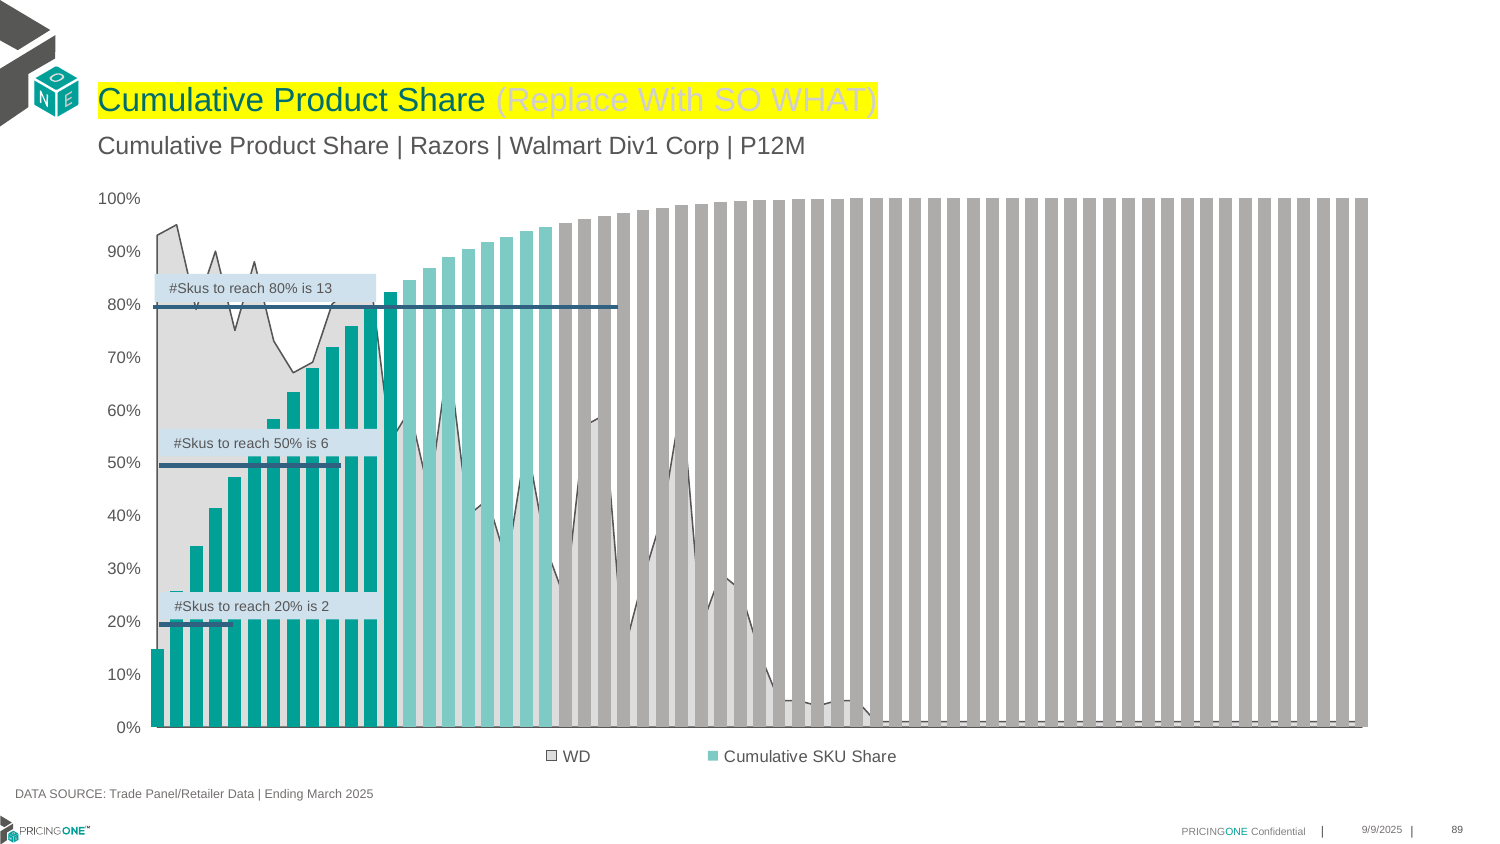

# Cumulative Product Share (Replace With SO WHAT)
Cumulative Product Share | Razors | Walmart Div1 Corp | P12M

### Chart

| Category | WD | Cumulative SKU Share |
|---|---|---|
| Gillette | 0.93 | 0.14684023274017932 |
| Gillette | 0.95 | 0.25796547329394043 |
| Gillette | 0.79 | 0.3423405704338586 |
| Gillette | 0.9 | 0.41345532694117343 |
| Harry's | 0.75 | 0.4738510643709148 |
| Harry's | 0.88 | 0.5304499379717468 |
| Gillette | 0.73 | 0.5829244272630422 |
| Gillette | 0.67 | 0.6341589166673731 |
| Gillette | 0.69 | 0.6783738989631815 |
| Harry's | 0.8 | 0.7191254722766205 |
| Schick | 0.83 | 0.7594097849216239 |
| Dollar Shav | 0.84 | 0.7977008570919911 |
| Van Der Hag | 0.54 | 0.82305515286644 |
| Gillette | 0.6 | 0.8456657934671109 |
| Gillette | 0.44 | 0.8676931706751896 |
| Equate | 0.7 | 0.8893787566655647 |
| Gillette | 0.4 | 0.9035361756120169 |
| Gillette | 0.43 | 0.9166367122482488 |
| Harry's | 0.31 | 0.9274118252131428 |
| Gillette | 0.54 | 0.9380361770249612 |
| Gillette | 0.34 | 0.9461565090103458 |
| Gillette | 0.24 | 0.953610213891503 |
| Harry's | 0.57 | 0.960344164964069 |
| Gillette | 0.59 | 0.967074724970399 |
| Harry's | 0.14 | 0.9726706907319336 |
| Gillette | 0.28 | 0.9776970986602465 |
| Gillette | 0.4 | 0.9825726041410573 |
| Dollar Shav | 0.62 | 0.9863991397995318 |
| Gillette | 0.19 | 0.9893441395310724 |
| Gillette | 0.29 | 0.9921351283377279 |
| Gillette | 0.26 | 0.9948779357449469 |
| Gillette | 0.14 | 0.996540829850426 |
| Gillette | 0.05 | 0.9975420421566054 |
| Schick | 0.05 | 0.9982479491113996 |
| Schick | 0.04 | 0.9988666774050433 |
| Gillette | 0.05 | 0.999384238889313 |
| Cremo | 0.05 | 0.9997181176191327 |
| Harry's | 0.01 | 0.9997920146041922 |
| Gillette | 0.01 | 0.9998427393033057 |
| Harry's | 0.01 | 0.9998865405755207 |
| Schick | 0.01 | 0.9999164949939388 |
| Schick | 0.01 | 0.9999413628130027 |
| Gillette | 0.01 | 0.9999495578897397 |
| Dollar Shav | 0.01 | 0.9999571877887707 |
| Van Der Hag | 0.01 | 0.9999641112156692 |
| Gillette | 0.01 | 0.9999703281704352 |
| Cremo | 0.01 | 0.9999762625363482 |
| Harry's | 0.01 | 0.9999799361914372 |
| Gillette | 0.01 | 0.9999831859632468 |
| All Others | 0.01 | 0.9999858705573502 |
| Dollar Shav | 0.01 | 0.9999879899737477 |
| Gillette | 0.01 | 0.9999901093901452 |
| Cremo | 0.01 | 0.9999918049232632 |
| Schick | 0.01 | 0.9999933591619548 |
| Schick | 0.01 | 0.9999946308117933 |
| Harry's | 0.01 | 0.9999957611672053 |
| Schick | 0.01 | 0.9999967502281908 |
| Schick | 0.01 | 0.9999977392891762 |
| Dollar Shav | 0.01 | 0.9999985870557352 |
| Edgewell Pe | 0.01 | 0.9999991522334412 |
| Gillette | 0.01 | 0.9999994348222941 |
| Schick | 0.01 | 0.9999997174111471 |
| Equate | 0.01 | 1.0000000000000002 |
#Skus to reach 80% is 13
#Skus to reach 50% is 6
#Skus to reach 20% is 2
DATA SOURCE: Trade Panel/Retailer Data | Ending March 2025

9/9/2025
89